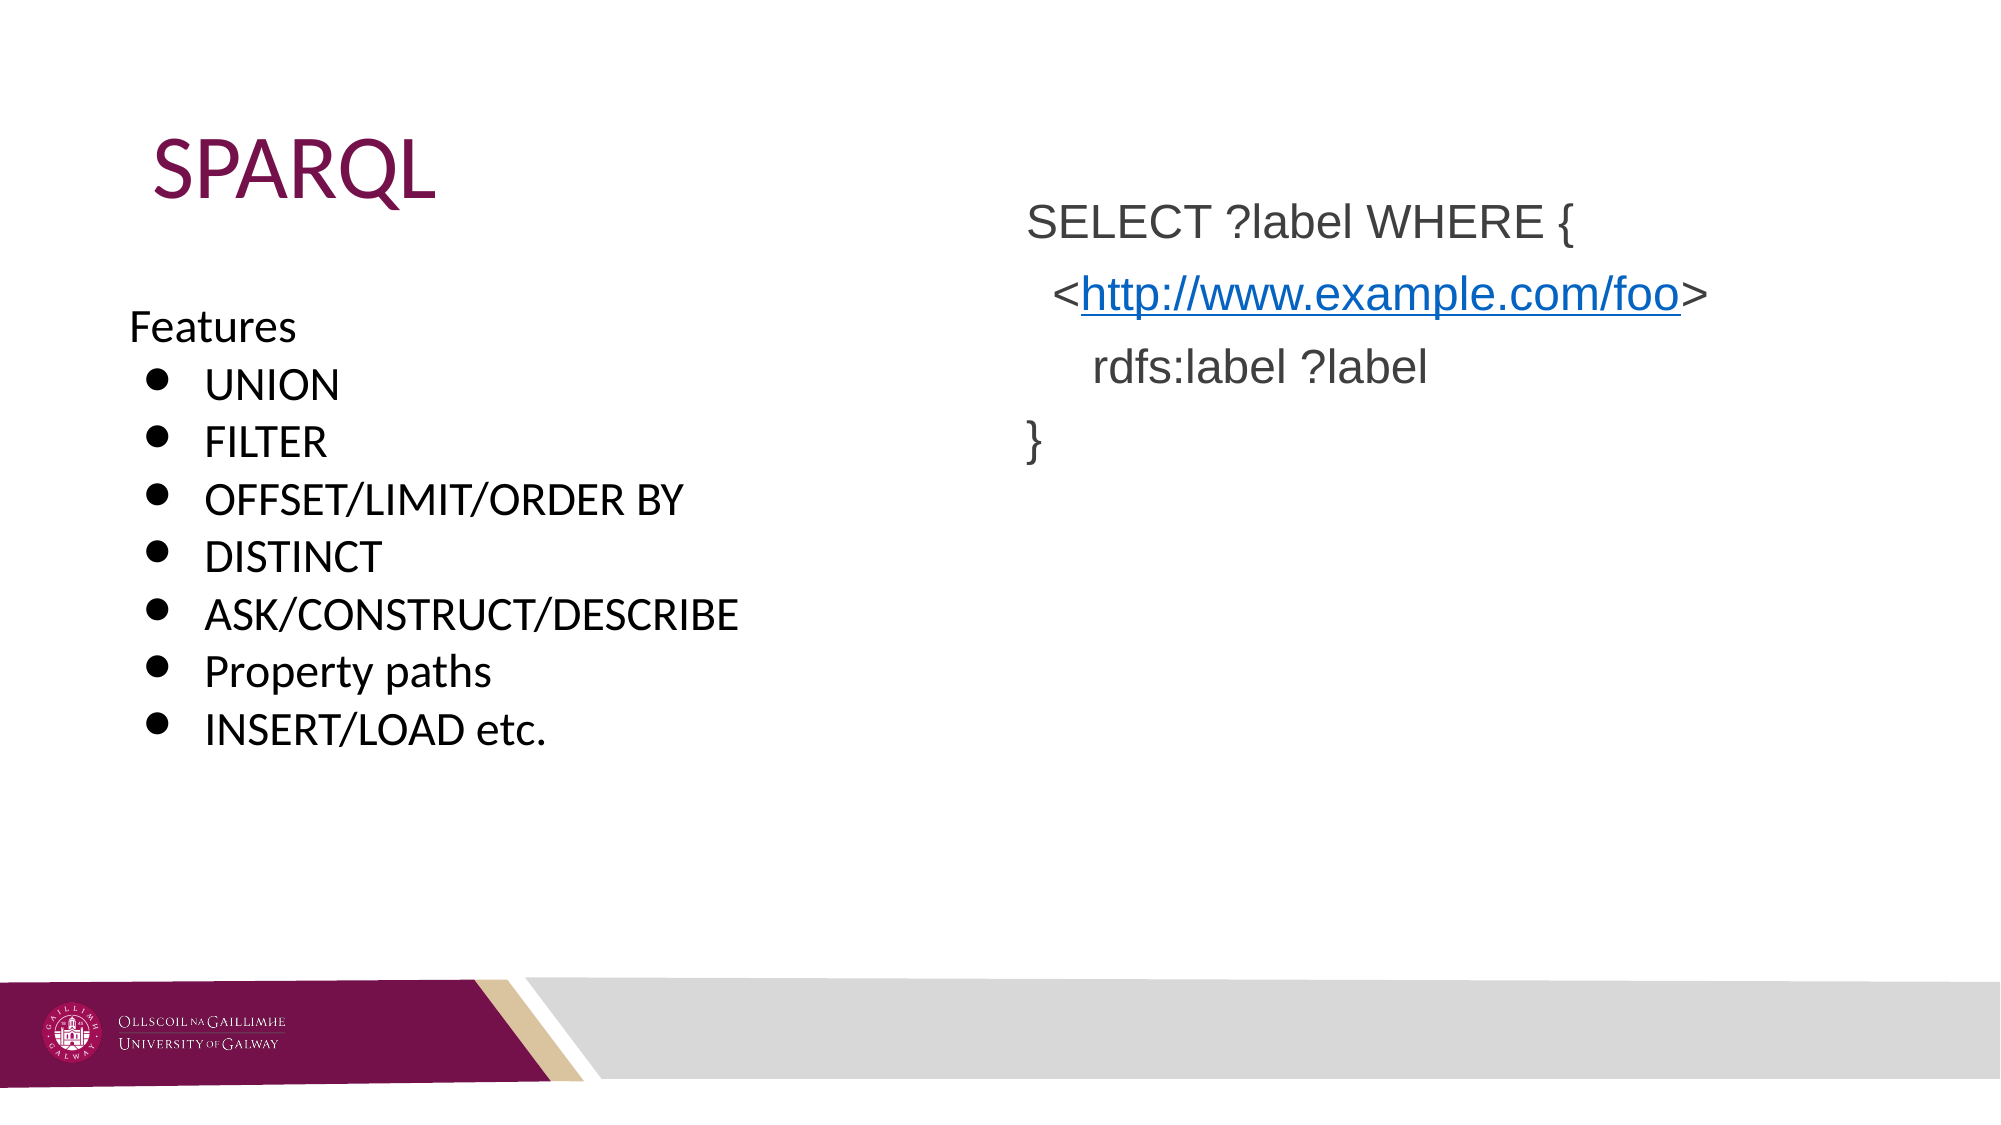

# SPARQL
SELECT ?label WHERE {
  <http://www.example.com/foo>
     rdfs:label ?label
}
Features
UNION
FILTER
OFFSET/LIMIT/ORDER BY
DISTINCT
ASK/CONSTRUCT/DESCRIBE
Property paths
INSERT/LOAD etc.